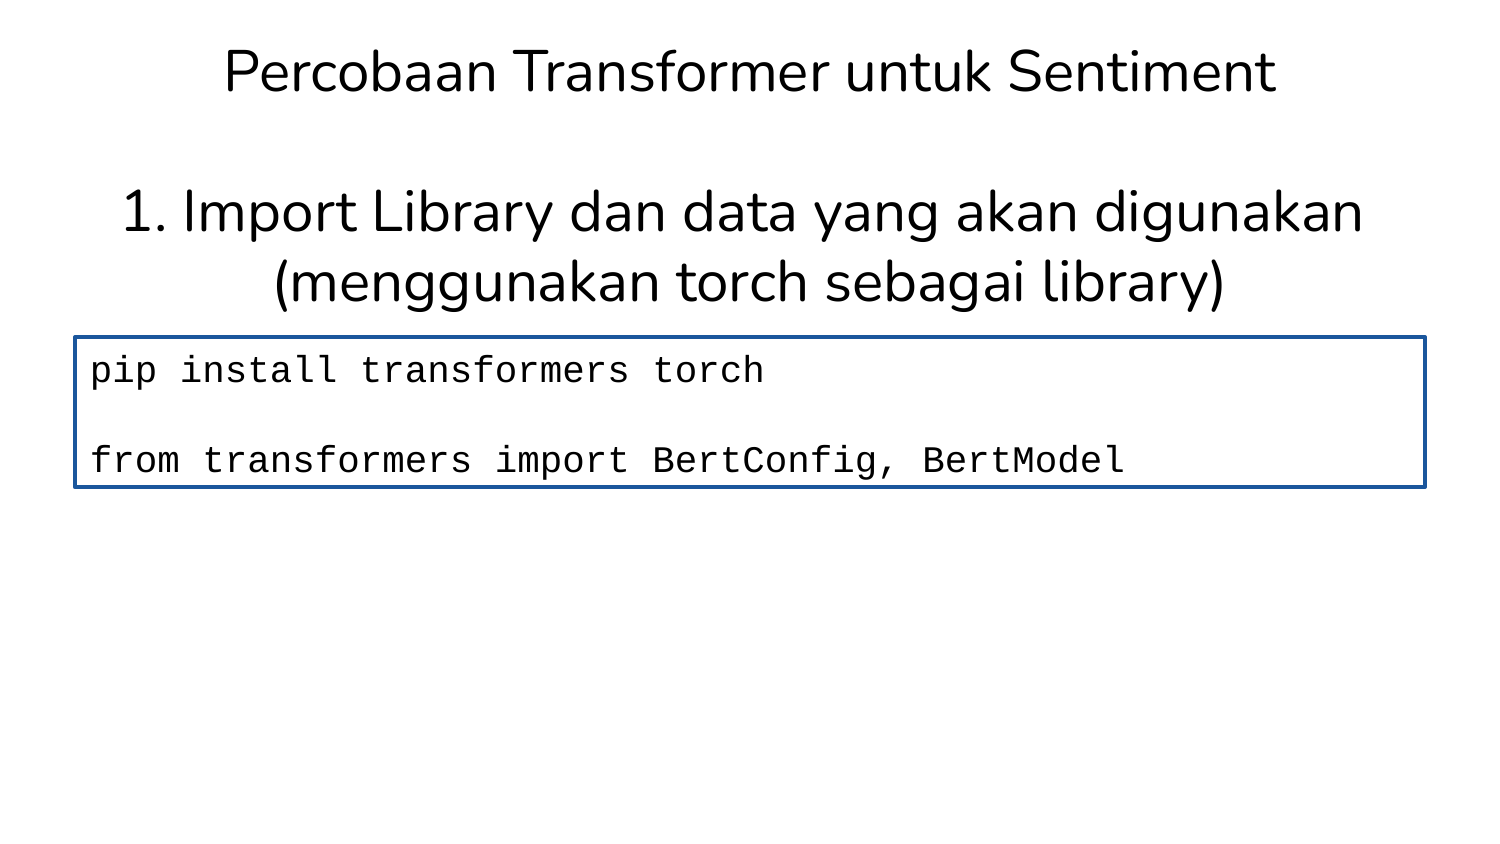

# Percobaan Transformer untuk Sentiment 1. Import Library dan data yang akan digunakan (menggunakan torch sebagai library)
pip install transformers torch

from transformers import BertConfig, BertModel